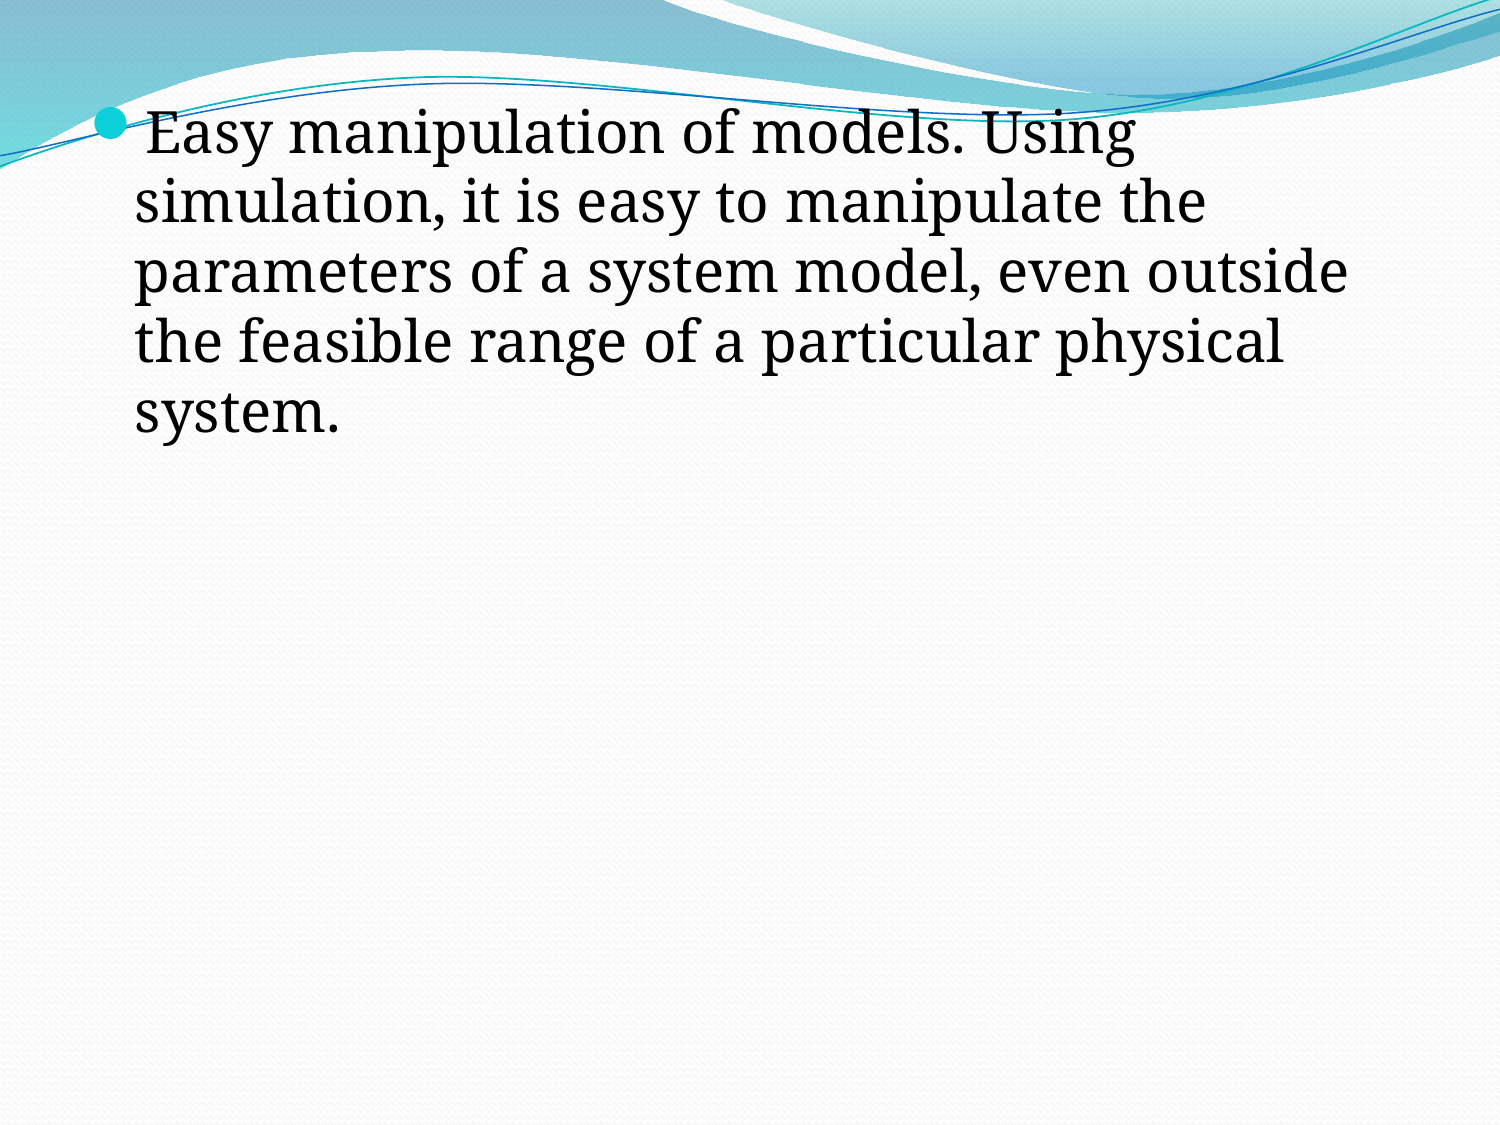

Easy manipulation of models. Using simulation, it is easy to manipulate the parameters of a system model, even outside the feasible range of a particular physical system.

#